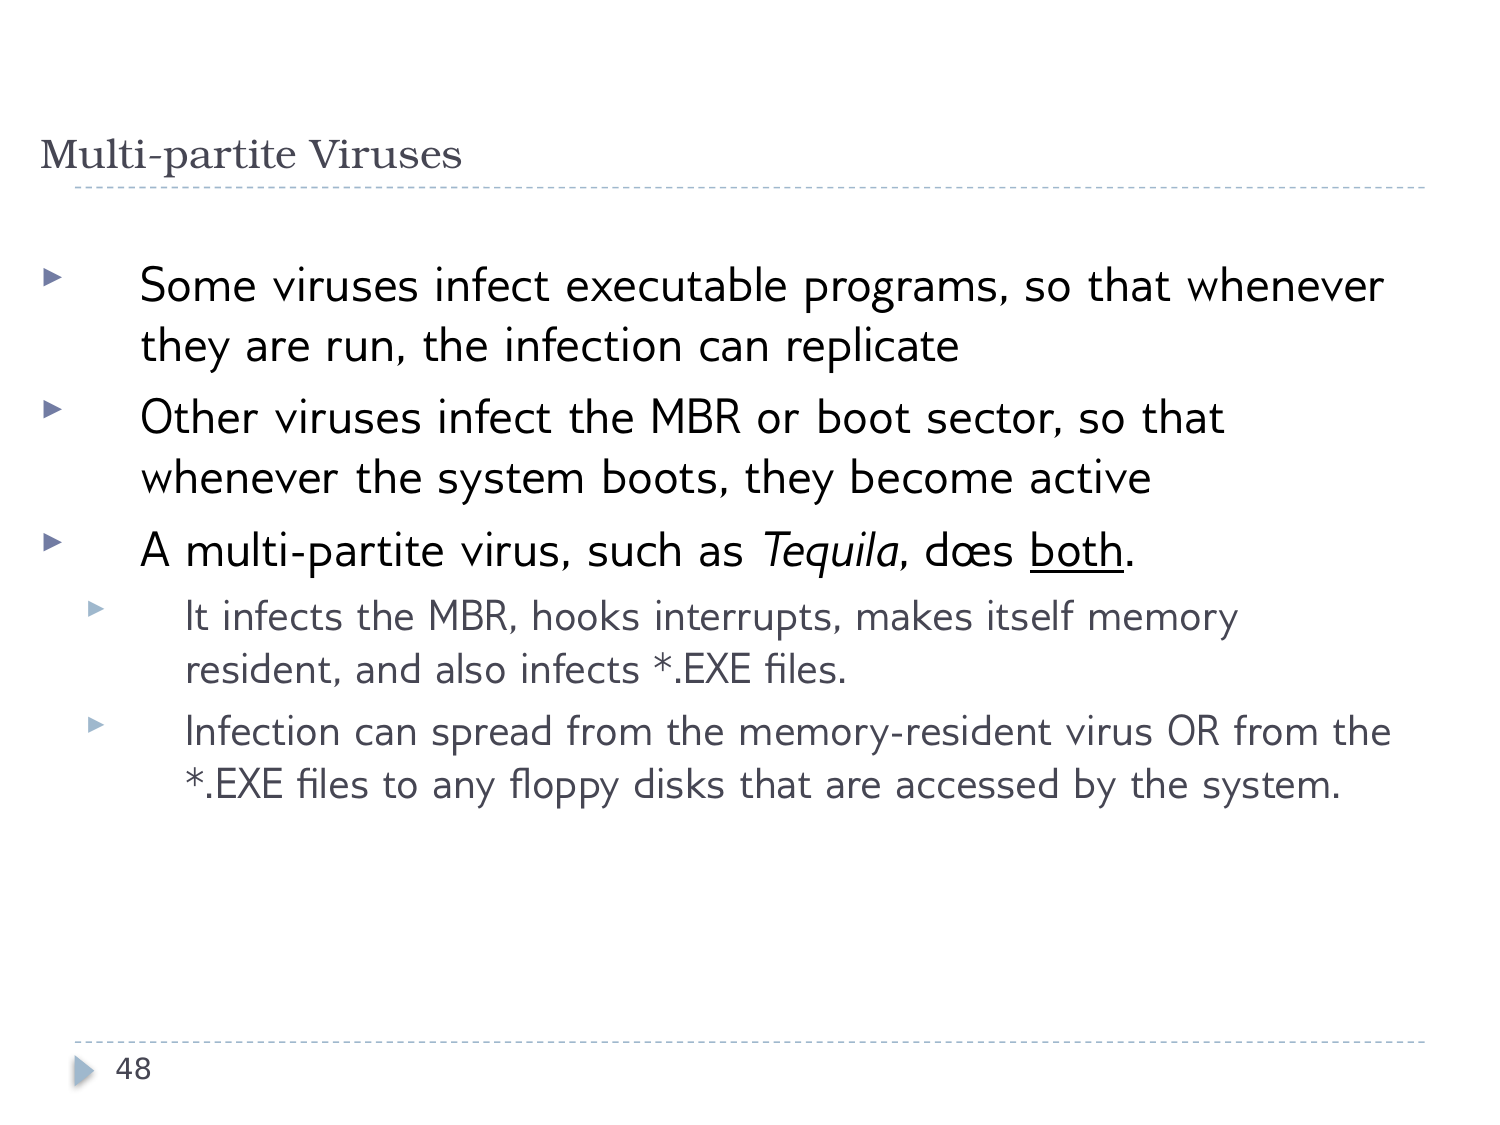

# Multi-partite Viruses
Some viruses infect executable programs, so that whenever they are run, the infection can replicate
Other viruses infect the MBR or boot sector, so that whenever the system boots, they become active
A multi-partite virus, such as Tequila, does both.
It infects the MBR, hooks interrupts, makes itself memory resident, and also infects *.EXE files.
Infection can spread from the memory-resident virus OR from the *.EXE files to any floppy disks that are accessed by the system.
48